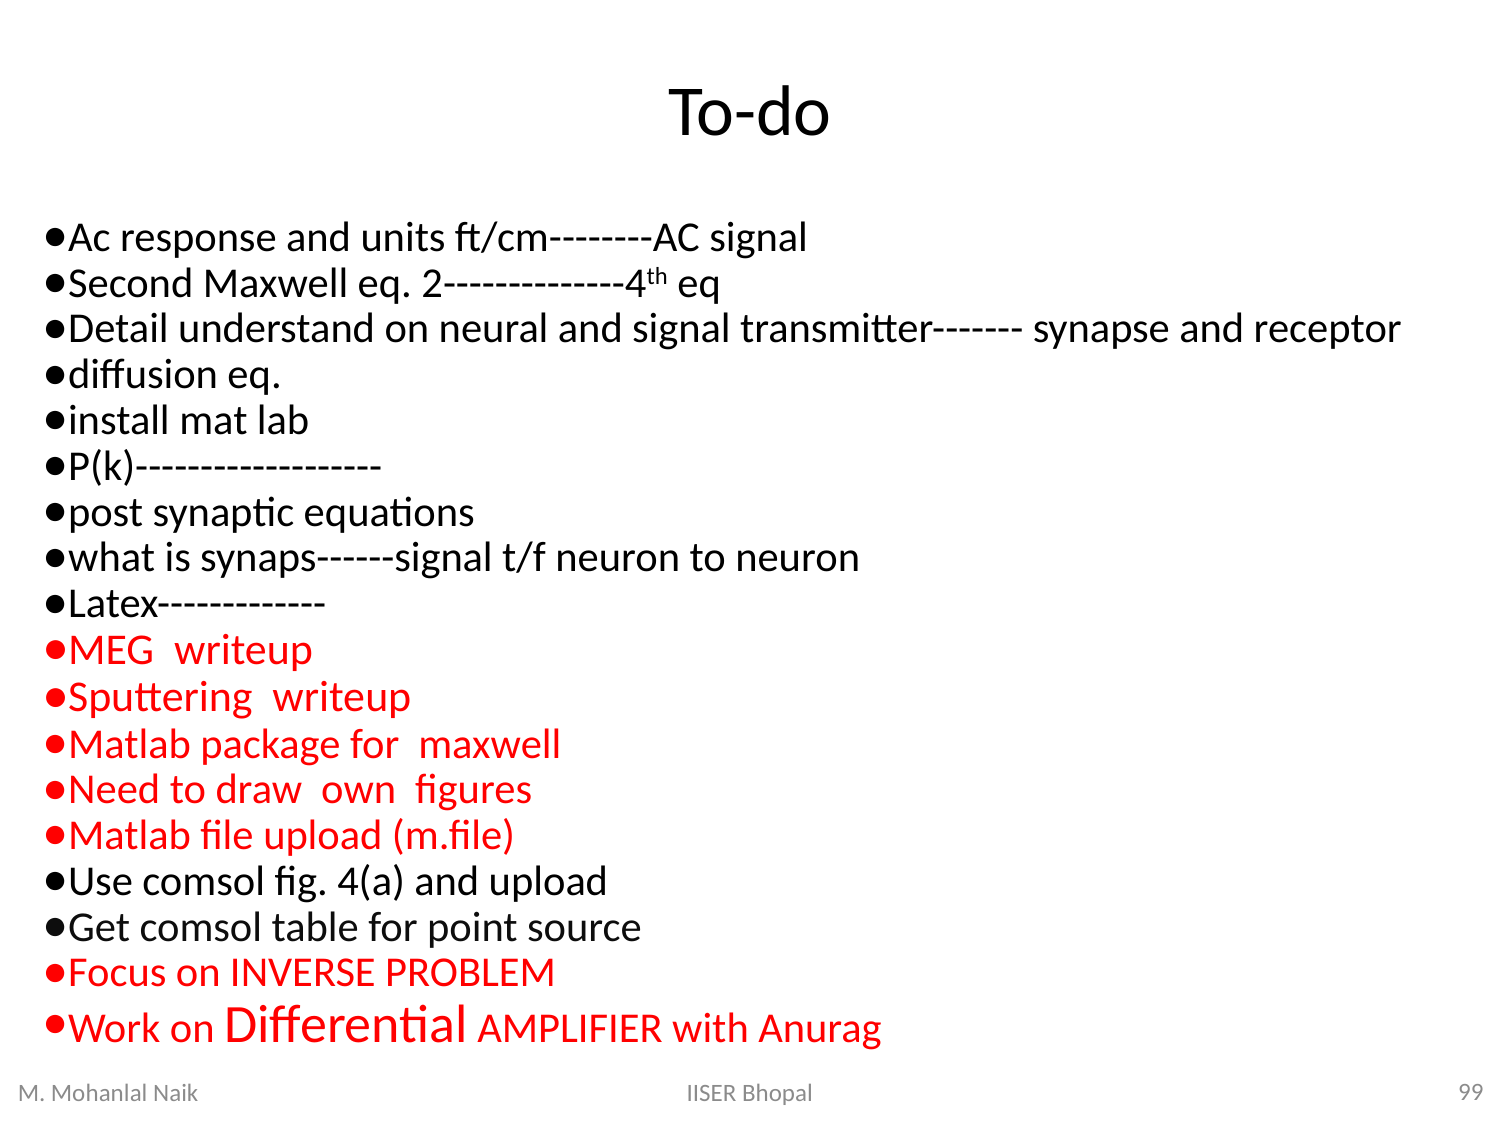

# To-do

Ac response and units ft/cm--------AC signal
Second Maxwell eq. 2--------------4th eq
Detail understand on neural and signal transmitter------- synapse and receptor
diffusion eq.
install mat lab
P(k)-------------------
post synaptic equations
what is synaps------signal t/f neuron to neuron
Latex-------------
MEG  writeup
Sputtering  writeup
Matlab package for  maxwell
Need to draw  own  figures
Matlab file upload (m.file)
Use comsol fig. 4(a) and upload
Get comsol table for point source
Focus on INVERSE PROBLEM
Work on Differential AMPLIFIER with Anurag

99
IISER Bhopal
M. Mohanlal Naik